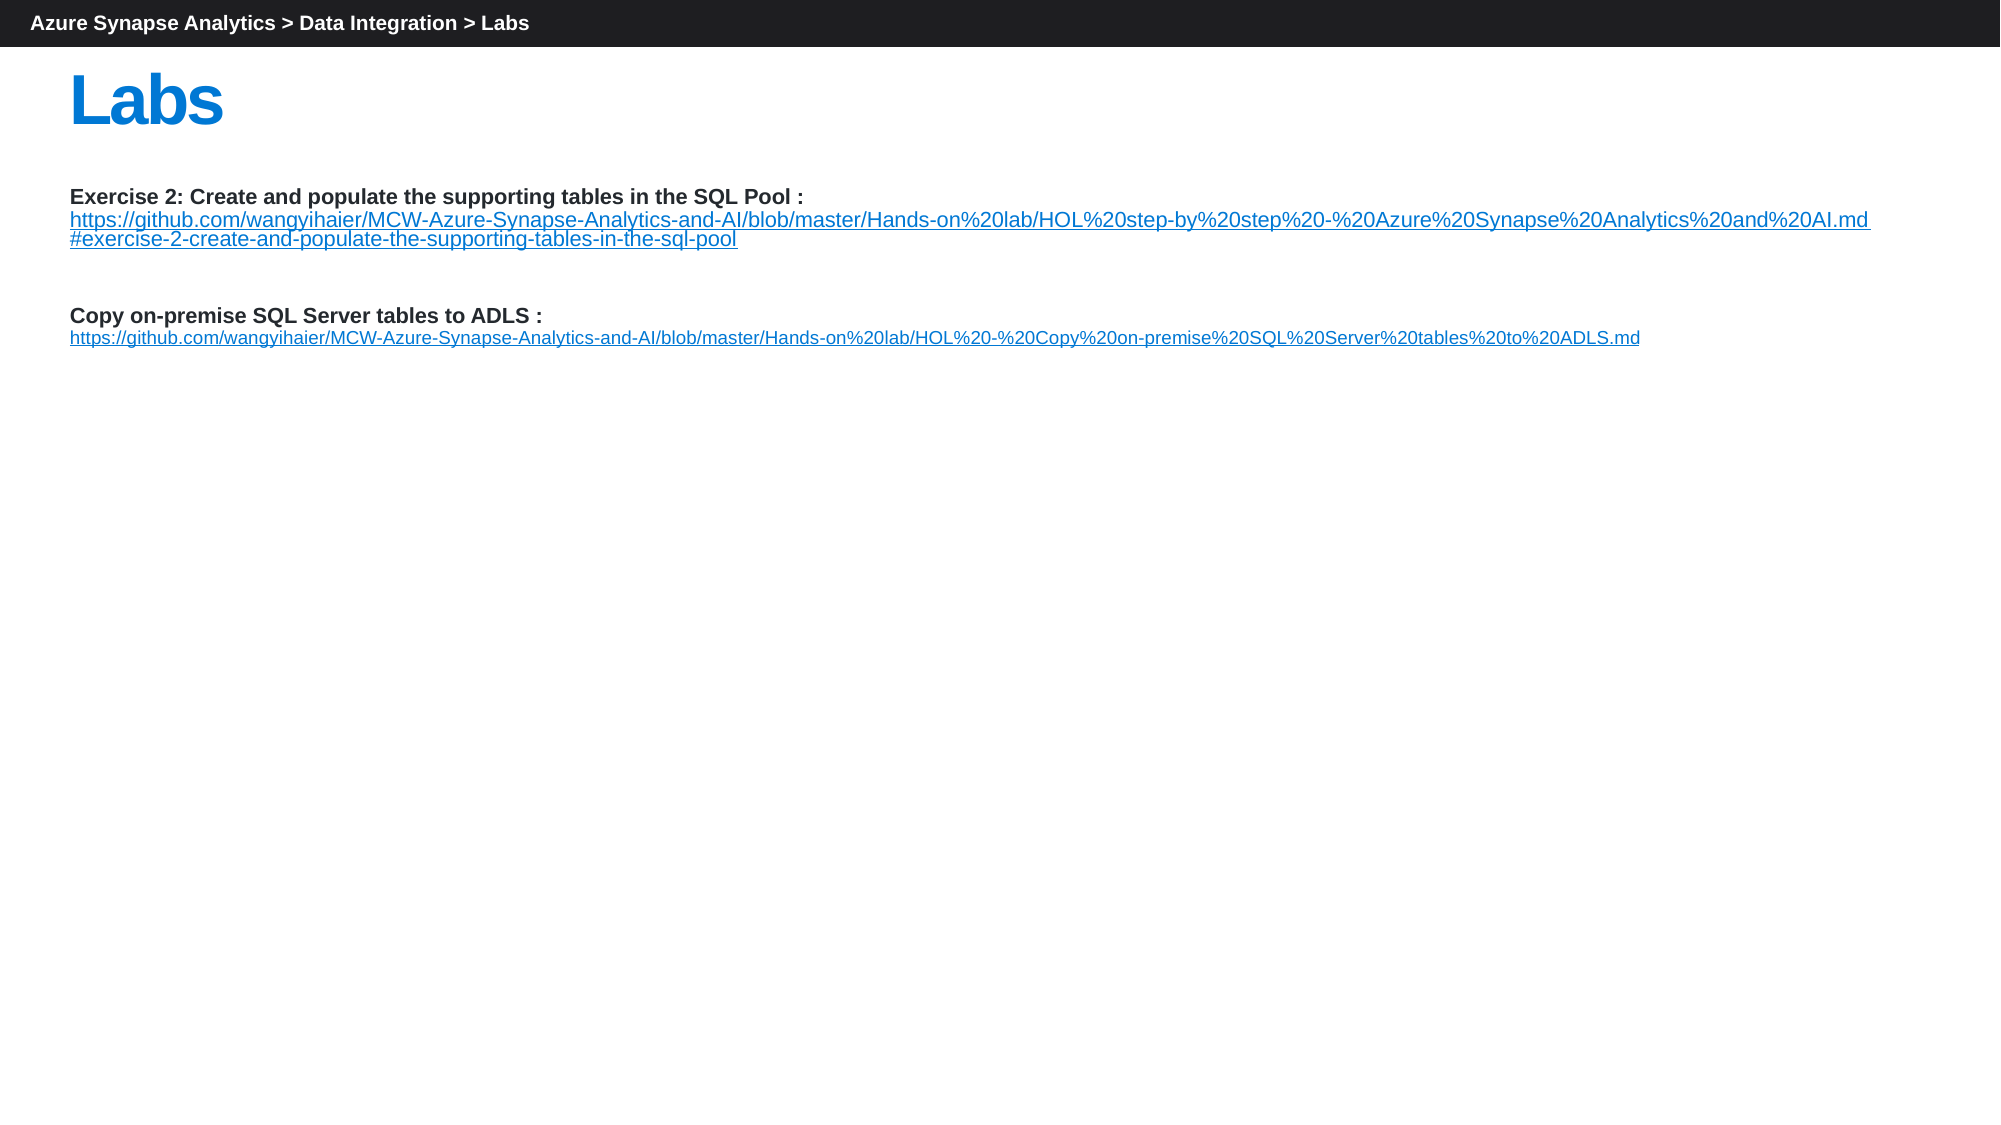

Azure Synapse Analytics > Data Integration > Labs
# Labs
Exercise 2: Create and populate the supporting tables in the SQL Pool : https://github.com/wangyihaier/MCW-Azure-Synapse-Analytics-and-AI/blob/master/Hands-on%20lab/HOL%20step-by%20step%20-%20Azure%20Synapse%20Analytics%20and%20AI.md#exercise-2-create-and-populate-the-supporting-tables-in-the-sql-pool
Copy on-premise SQL Server tables to ADLS : https://github.com/wangyihaier/MCW-Azure-Synapse-Analytics-and-AI/blob/master/Hands-on%20lab/HOL%20-%20Copy%20on-premise%20SQL%20Server%20tables%20to%20ADLS.md